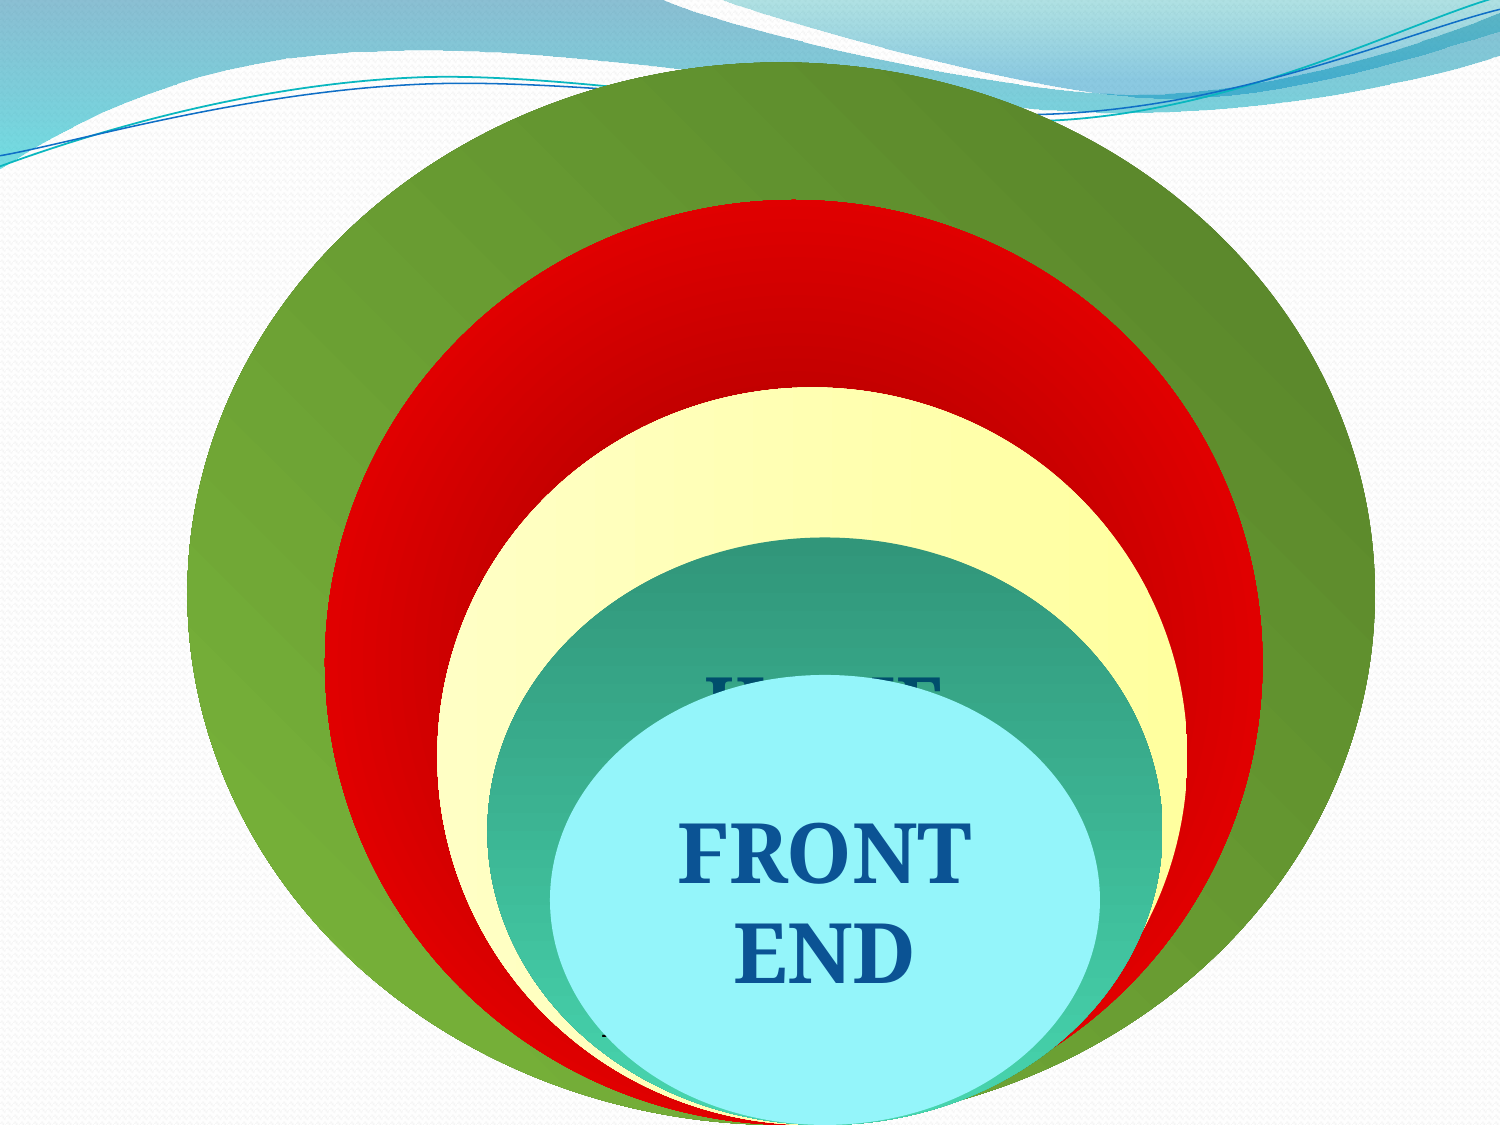

LOGIN

Admin login
Authorized login
Contact us
Phone number
Helpline
E-mail address
Address

PUBLIC GRIEVANCE

Illegal Weapon
Smuggling
Terror  attack
Human Trafficking
Corruption

HOME
Criminal Investigation Command(CIC)
About us
Past Success Records

FRONT
END